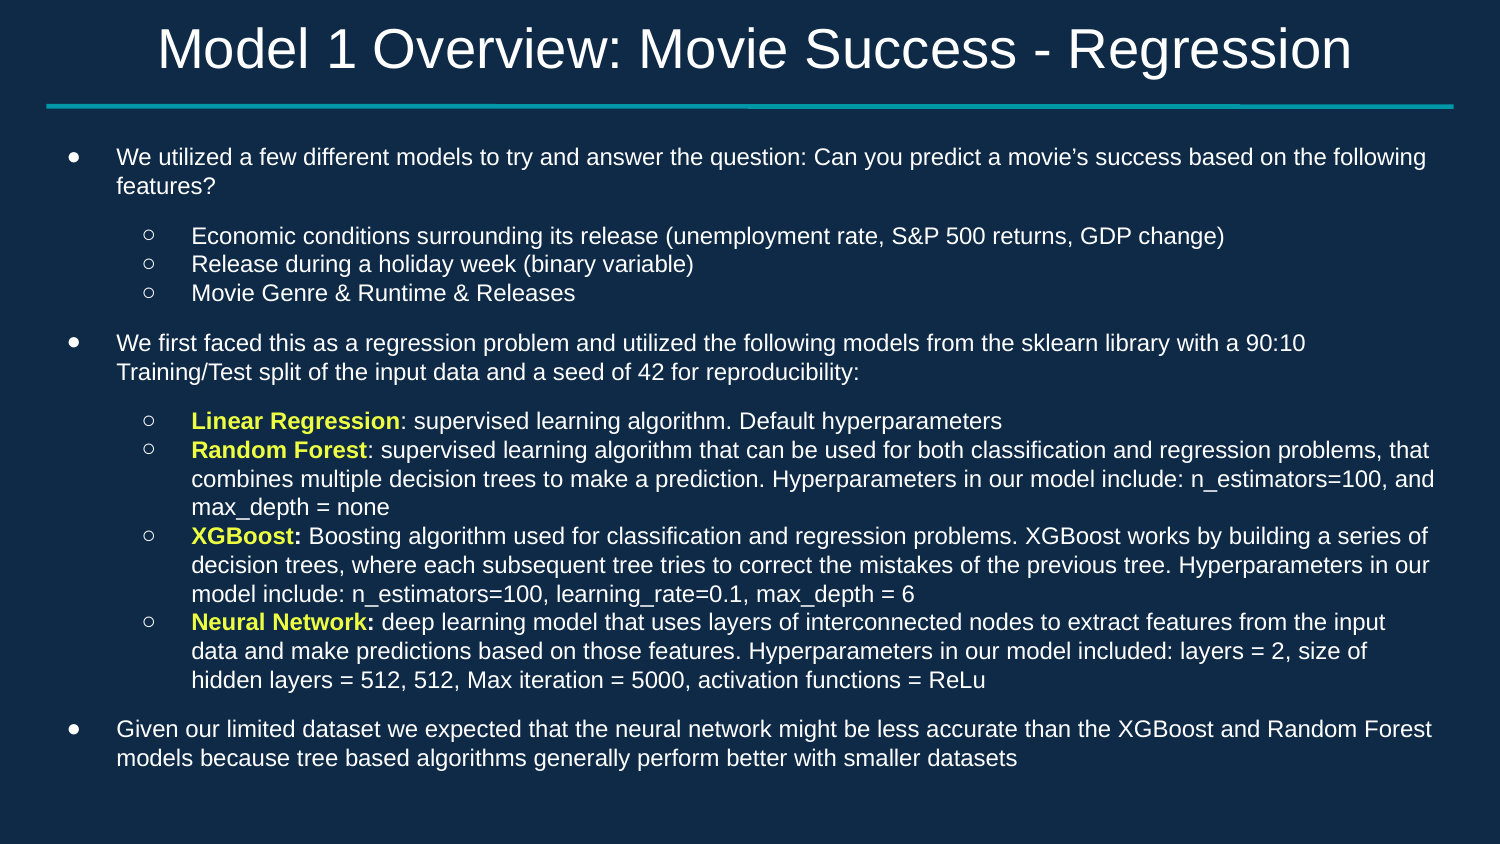

Model 1 Overview: Movie Success - Regression
We utilized a few different models to try and answer the question: Can you predict a movie’s success based on the following features?
Economic conditions surrounding its release (unemployment rate, S&P 500 returns, GDP change)
Release during a holiday week (binary variable)
Movie Genre & Runtime & Releases
We first faced this as a regression problem and utilized the following models from the sklearn library with a 90:10 Training/Test split of the input data and a seed of 42 for reproducibility:
Linear Regression: supervised learning algorithm. Default hyperparameters
Random Forest: supervised learning algorithm that can be used for both classification and regression problems, that combines multiple decision trees to make a prediction. Hyperparameters in our model include: n_estimators=100, and max_depth = none
XGBoost: Boosting algorithm used for classification and regression problems. XGBoost works by building a series of decision trees, where each subsequent tree tries to correct the mistakes of the previous tree. Hyperparameters in our model include: n_estimators=100, learning_rate=0.1, max_depth = 6
Neural Network: deep learning model that uses layers of interconnected nodes to extract features from the input data and make predictions based on those features. Hyperparameters in our model included: layers = 2, size of hidden layers = 512, 512, Max iteration = 5000, activation functions = ReLu
Given our limited dataset we expected that the neural network might be less accurate than the XGBoost and Random Forest models because tree based algorithms generally perform better with smaller datasets